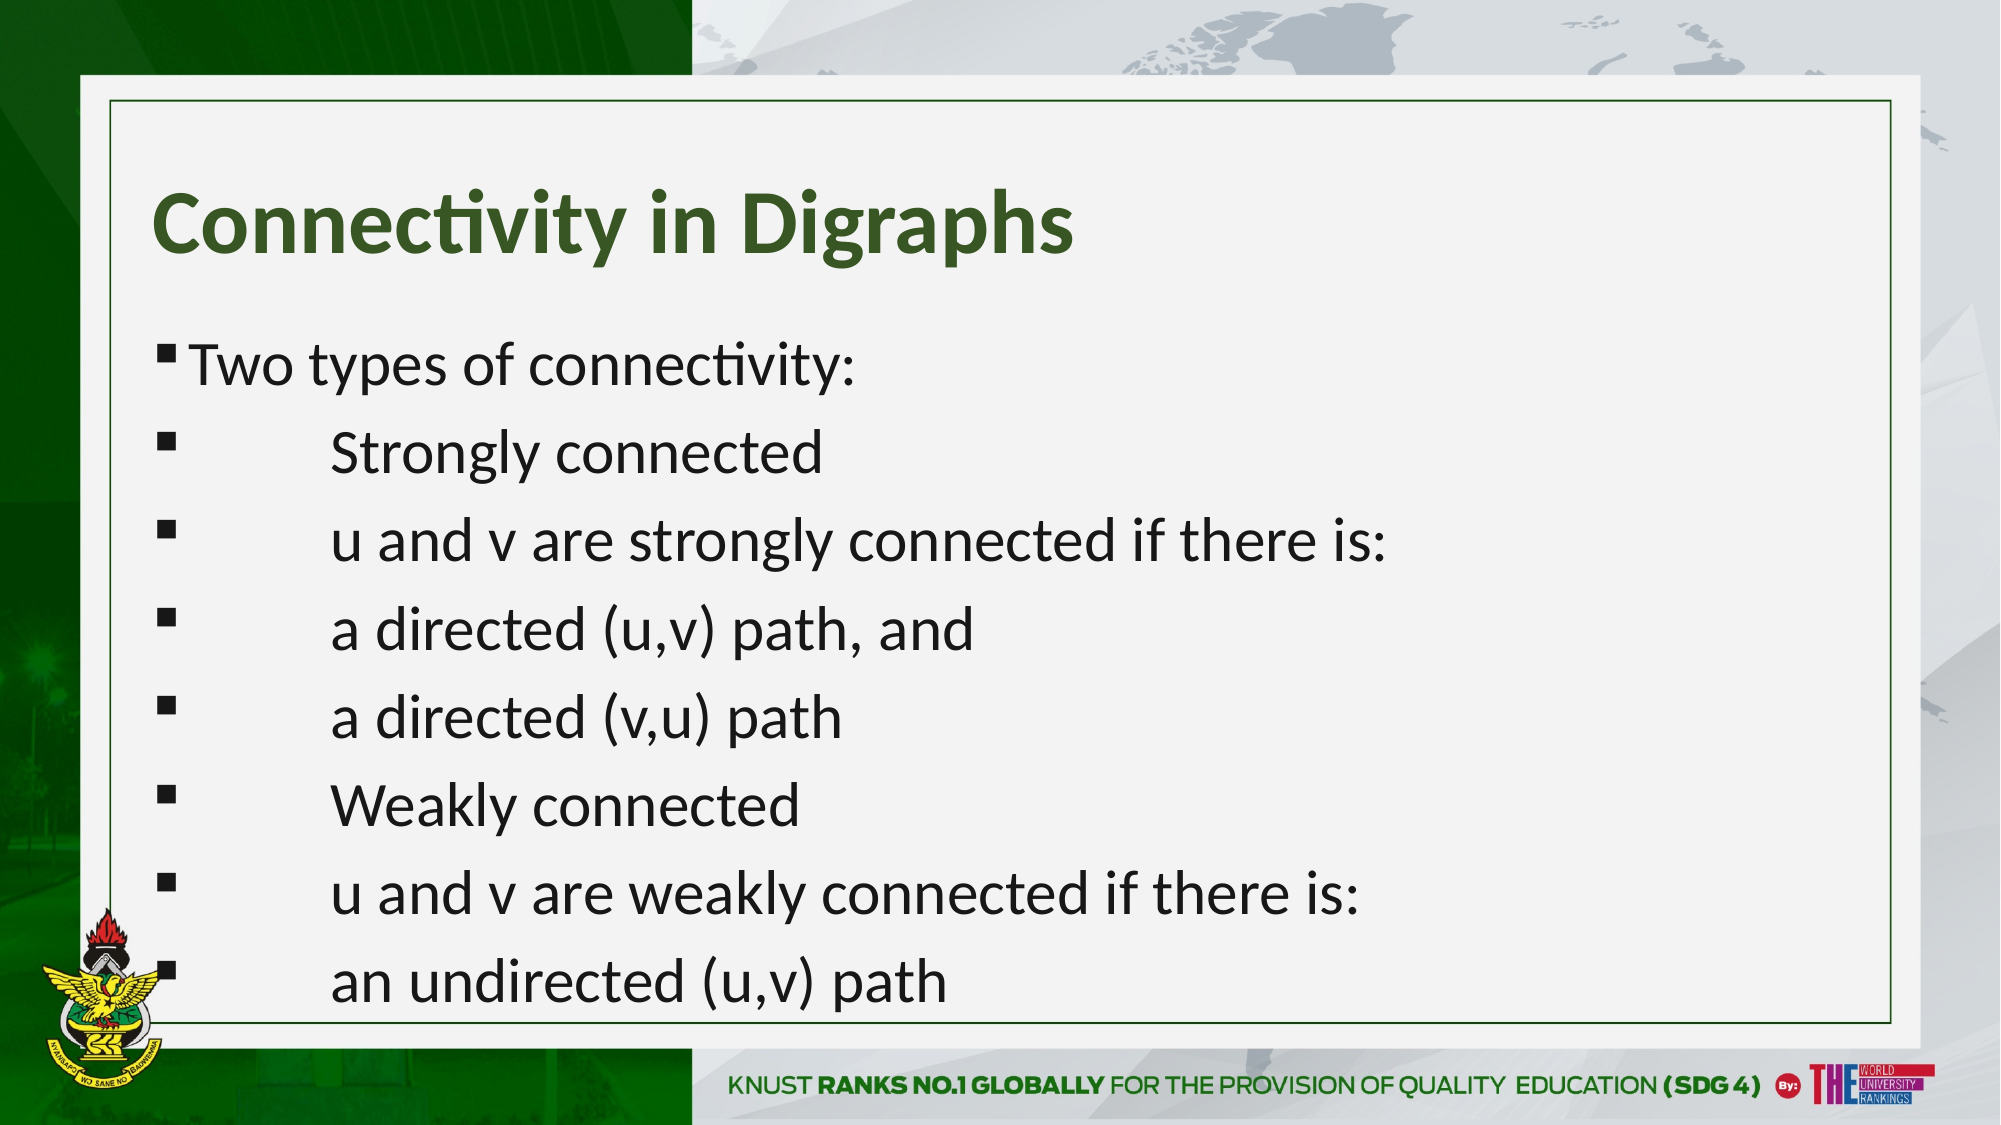

# Connectivity in Digraphs
Two types of connectivity:
	Strongly connected
		u and v are strongly connected if there is:
		a directed (u,v) path, and
		a directed (v,u) path
	Weakly connected
		u and v are weakly connected if there is:
		an undirected (u,v) path